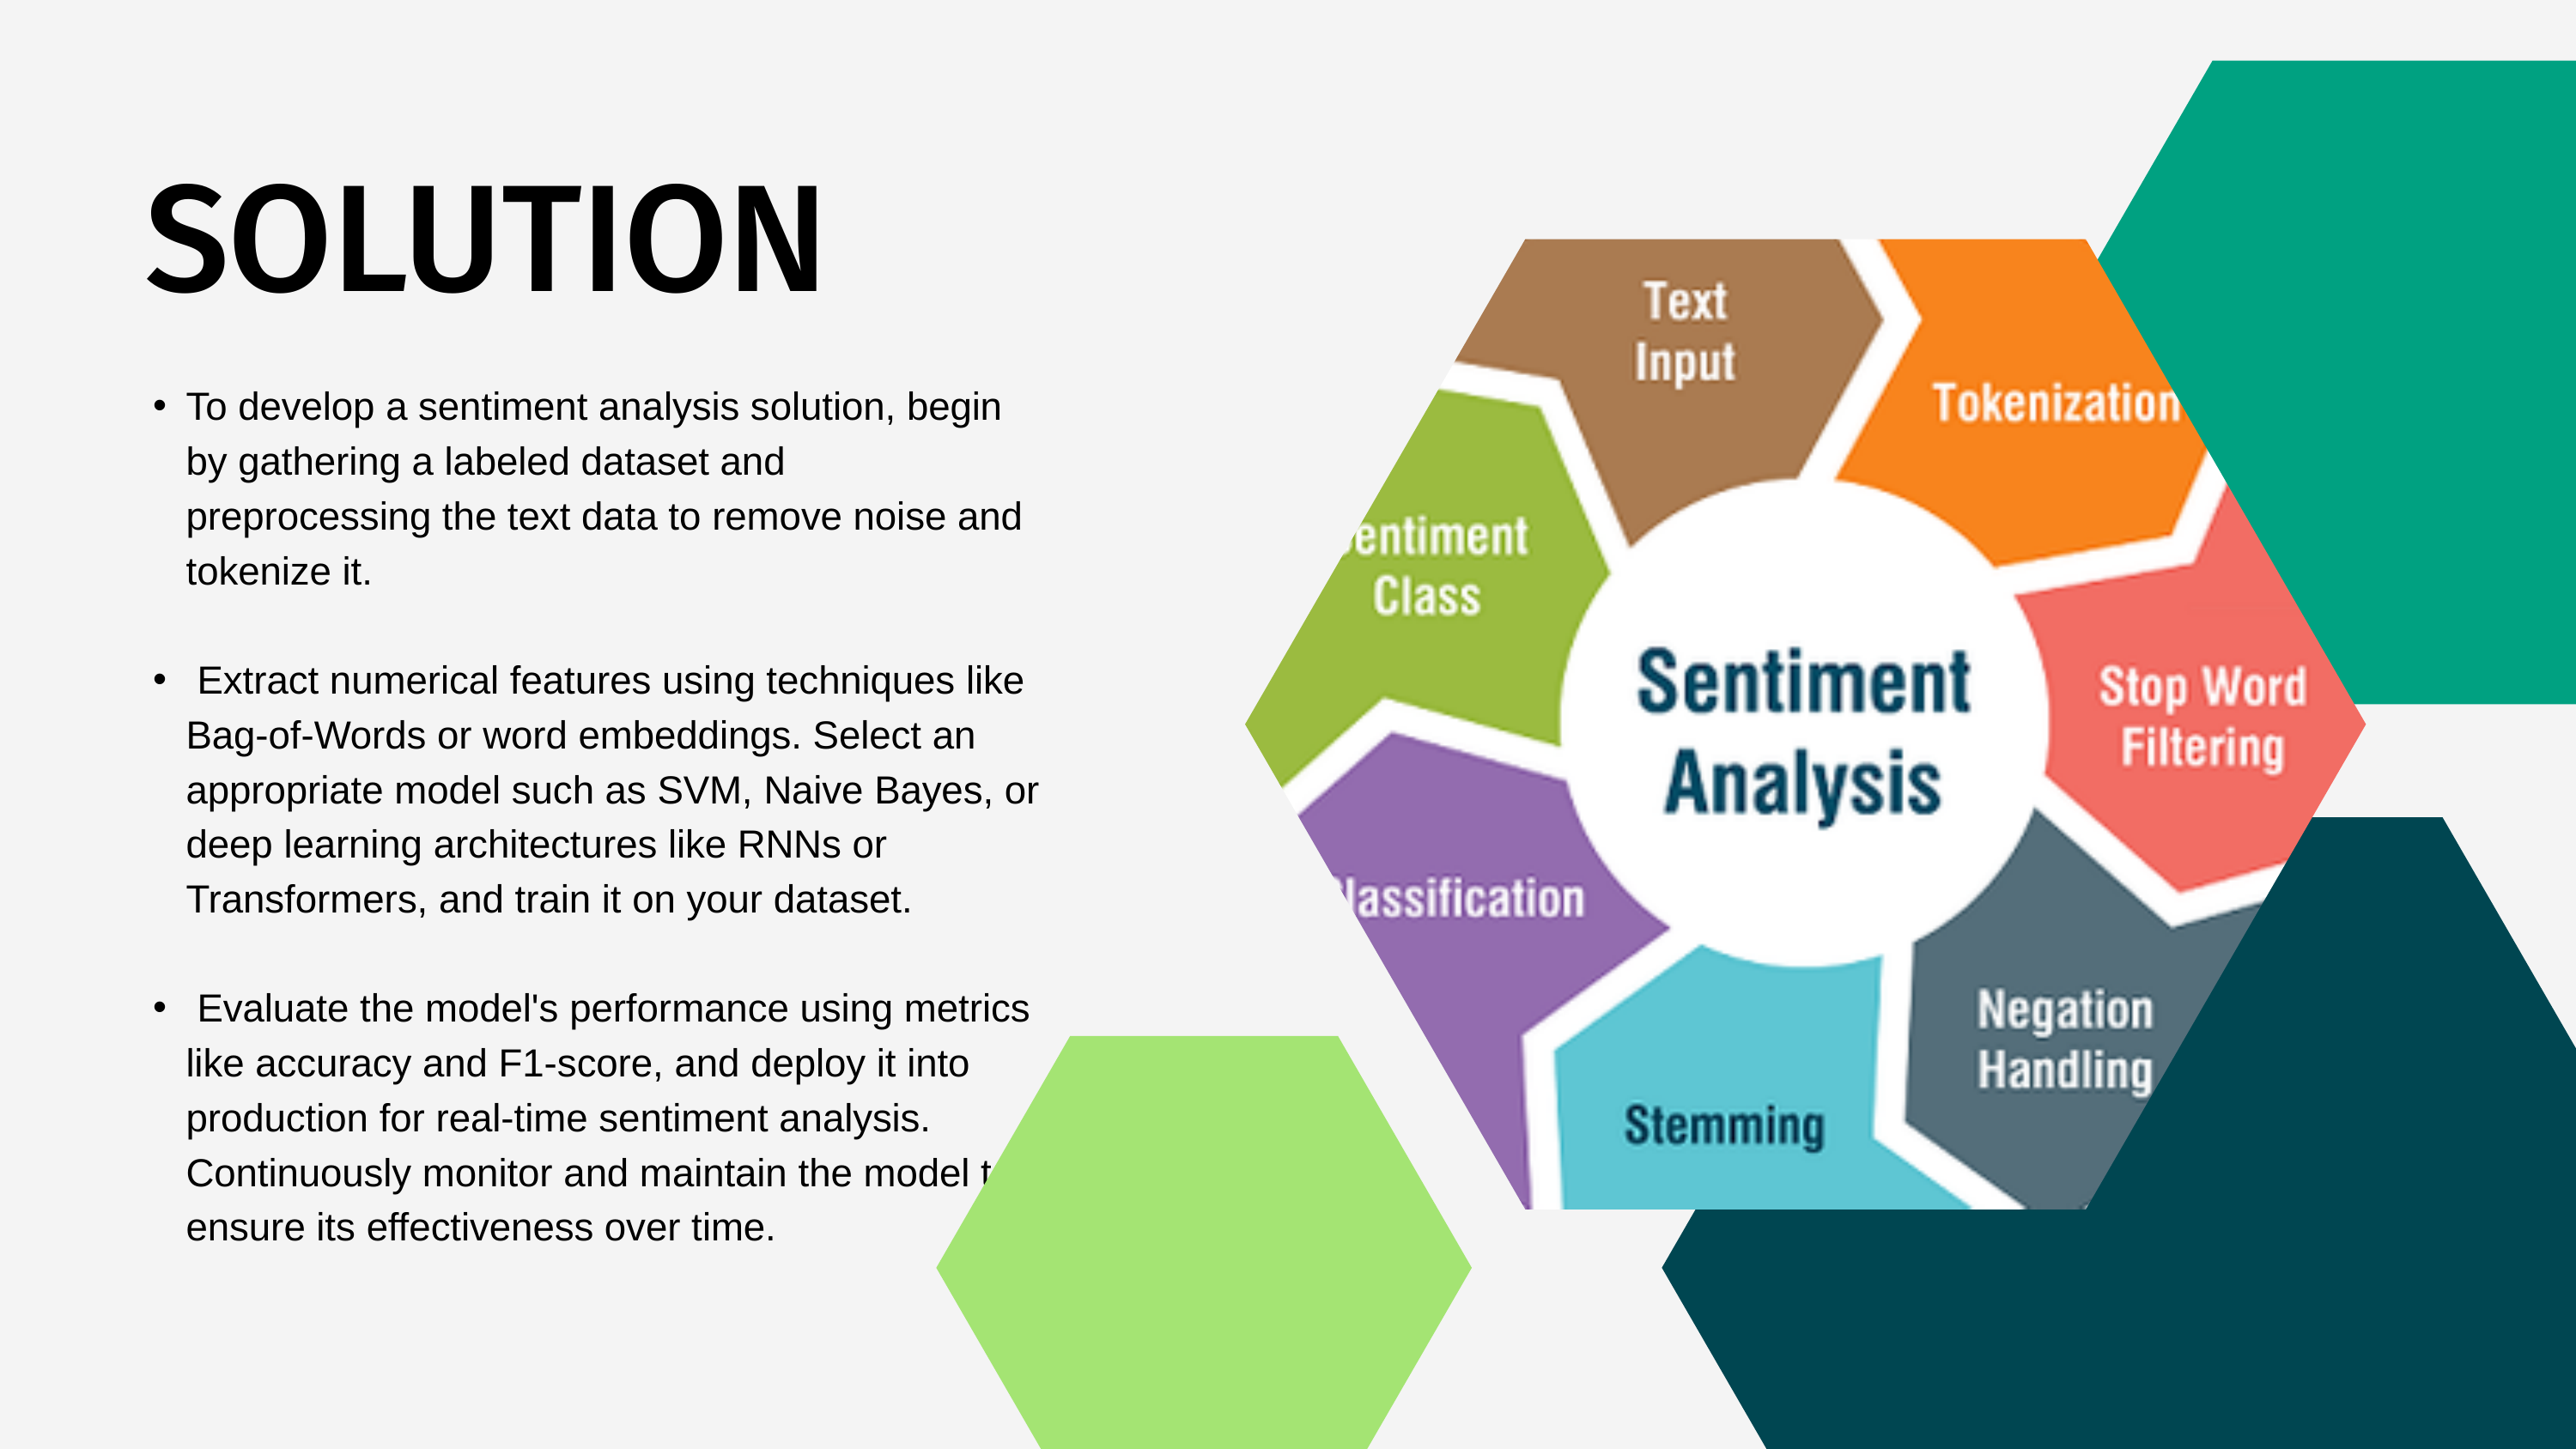

SOLUTION

To develop a sentiment analysis solution, begin by gathering a labeled dataset and preprocessing the text data to remove noise and tokenize it.

 Extract numerical features using techniques like Bag-of-Words or word embeddings. Select an appropriate model such as SVM, Naive Bayes, or deep learning architectures like RNNs or Transformers, and train it on your dataset.

 Evaluate the model's performance using metrics like accuracy and F1-score, and deploy it into production for real-time sentiment analysis. Continuously monitor and maintain the model to ensure its effectiveness over time.